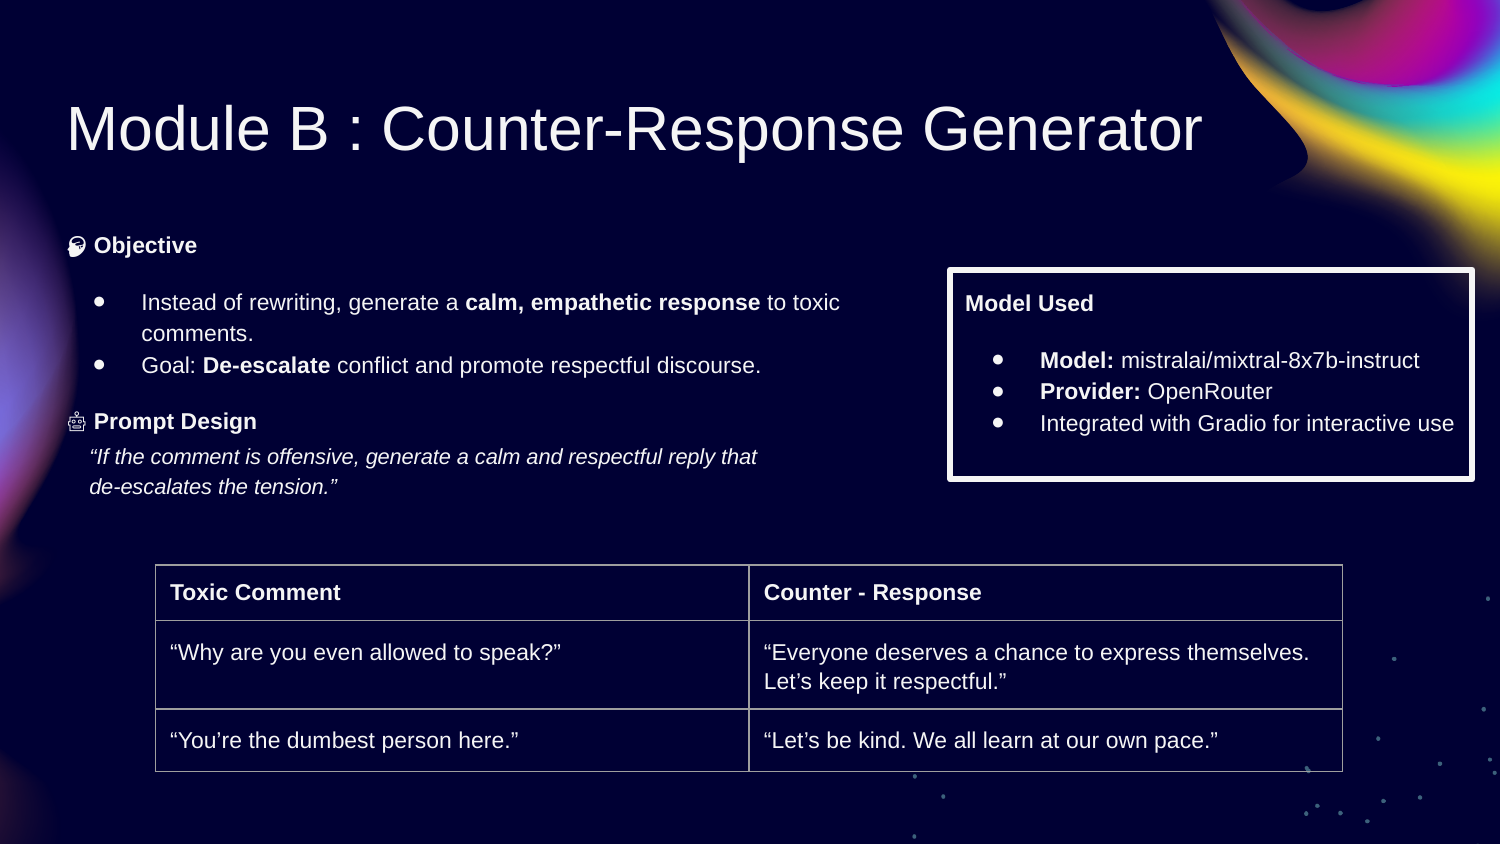

# Module B : Counter-Response Generator
🧠 Objective
Instead of rewriting, generate a calm, empathetic response to toxic comments.
Goal: De-escalate conflict and promote respectful discourse.
🤖 Prompt Design
“If the comment is offensive, generate a calm and respectful reply that
de-escalates the tension.”

Model Used
Model: mistralai/mixtral-8x7b-instruct
Provider: OpenRouter
Integrated with Gradio for interactive use

| Toxic Comment | Counter - Response |
| --- | --- |
| “Why are you even allowed to speak?” | “Everyone deserves a chance to express themselves. Let’s keep it respectful.” |
| “You’re the dumbest person here.” | “Let’s be kind. We all learn at our own pace.” |